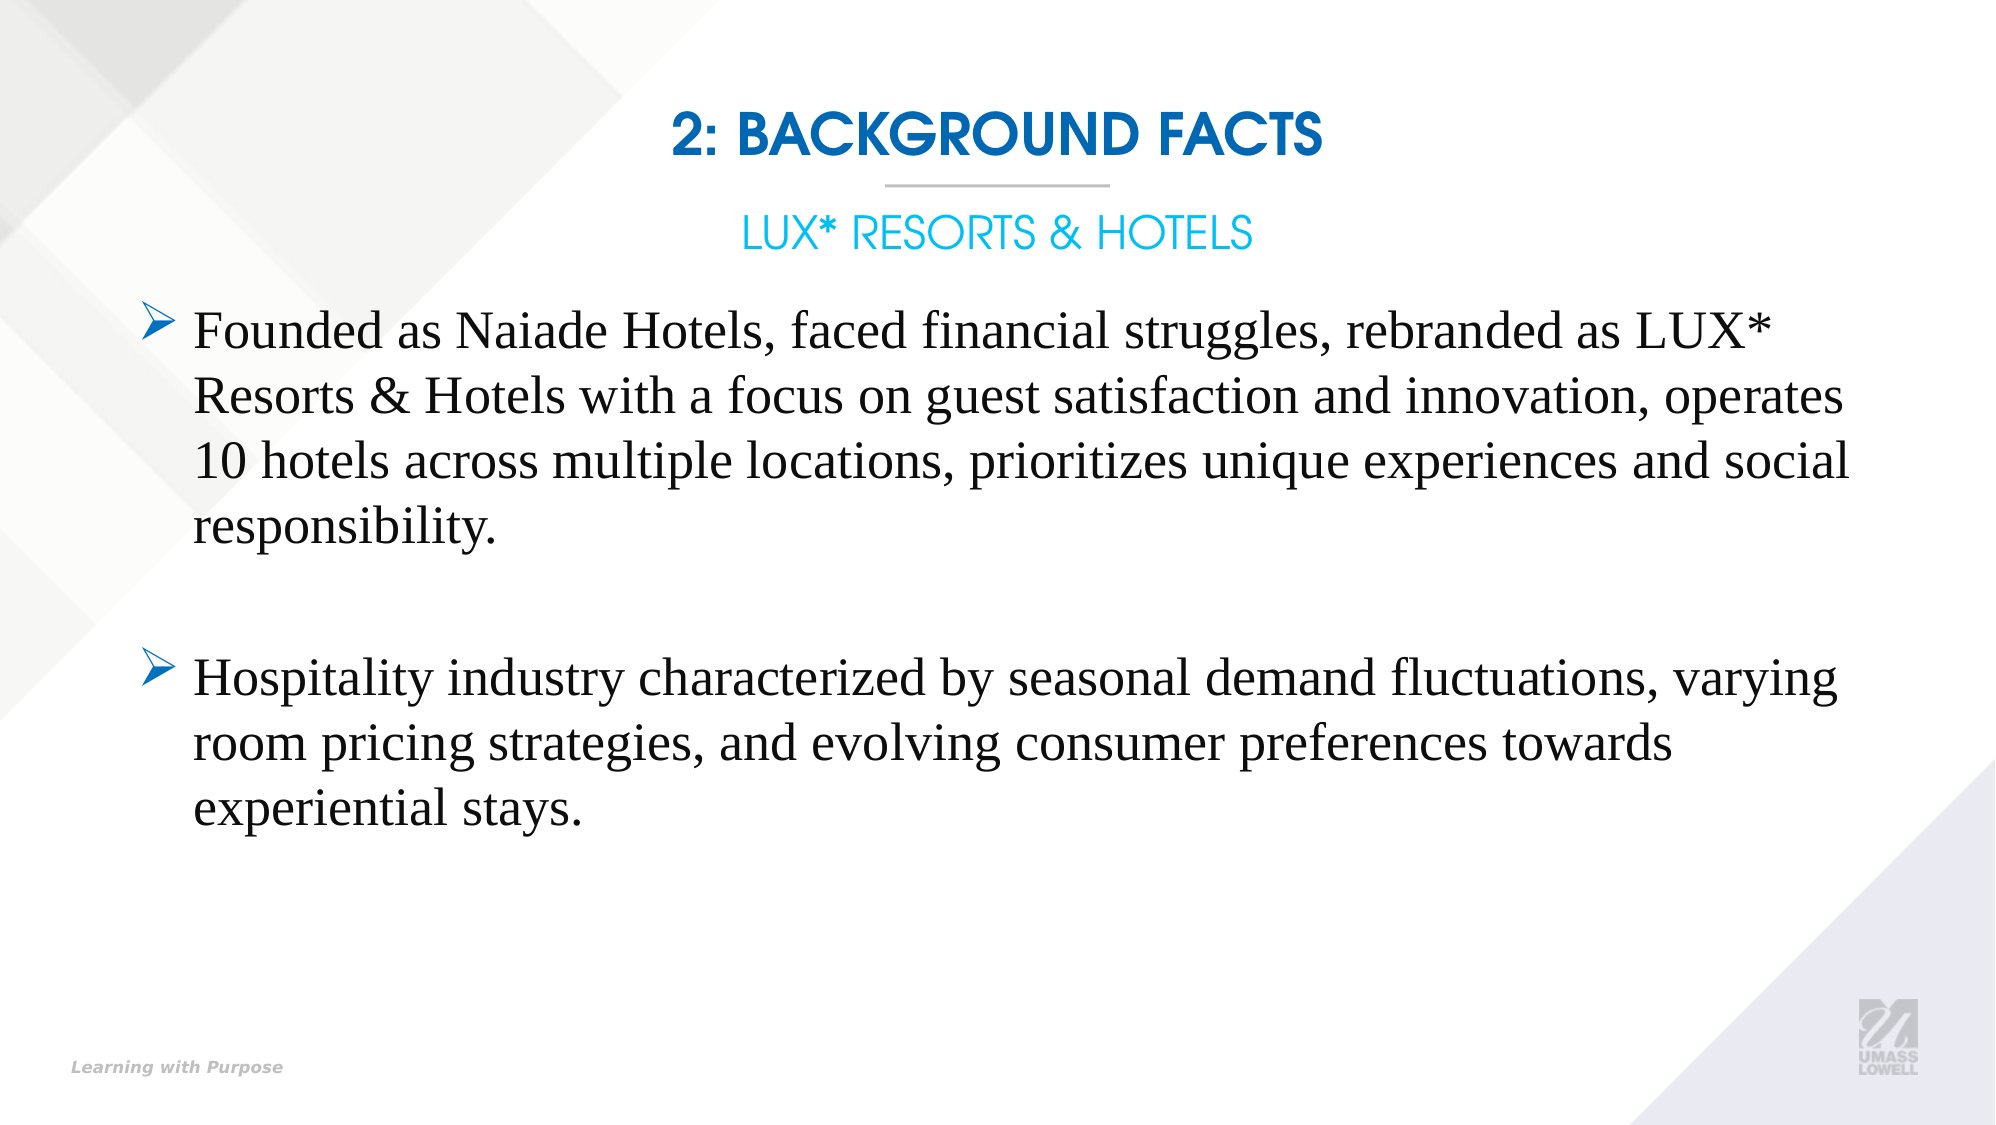

# 2: Background Facts
lux* resorts & hotels
Founded as Naiade Hotels, faced financial struggles, rebranded as LUX* Resorts & Hotels with a focus on guest satisfaction and innovation, operates 10 hotels across multiple locations, prioritizes unique experiences and social responsibility.

Hospitality industry characterized by seasonal demand fluctuations, varying room pricing strategies, and evolving consumer preferences towards experiential stays.